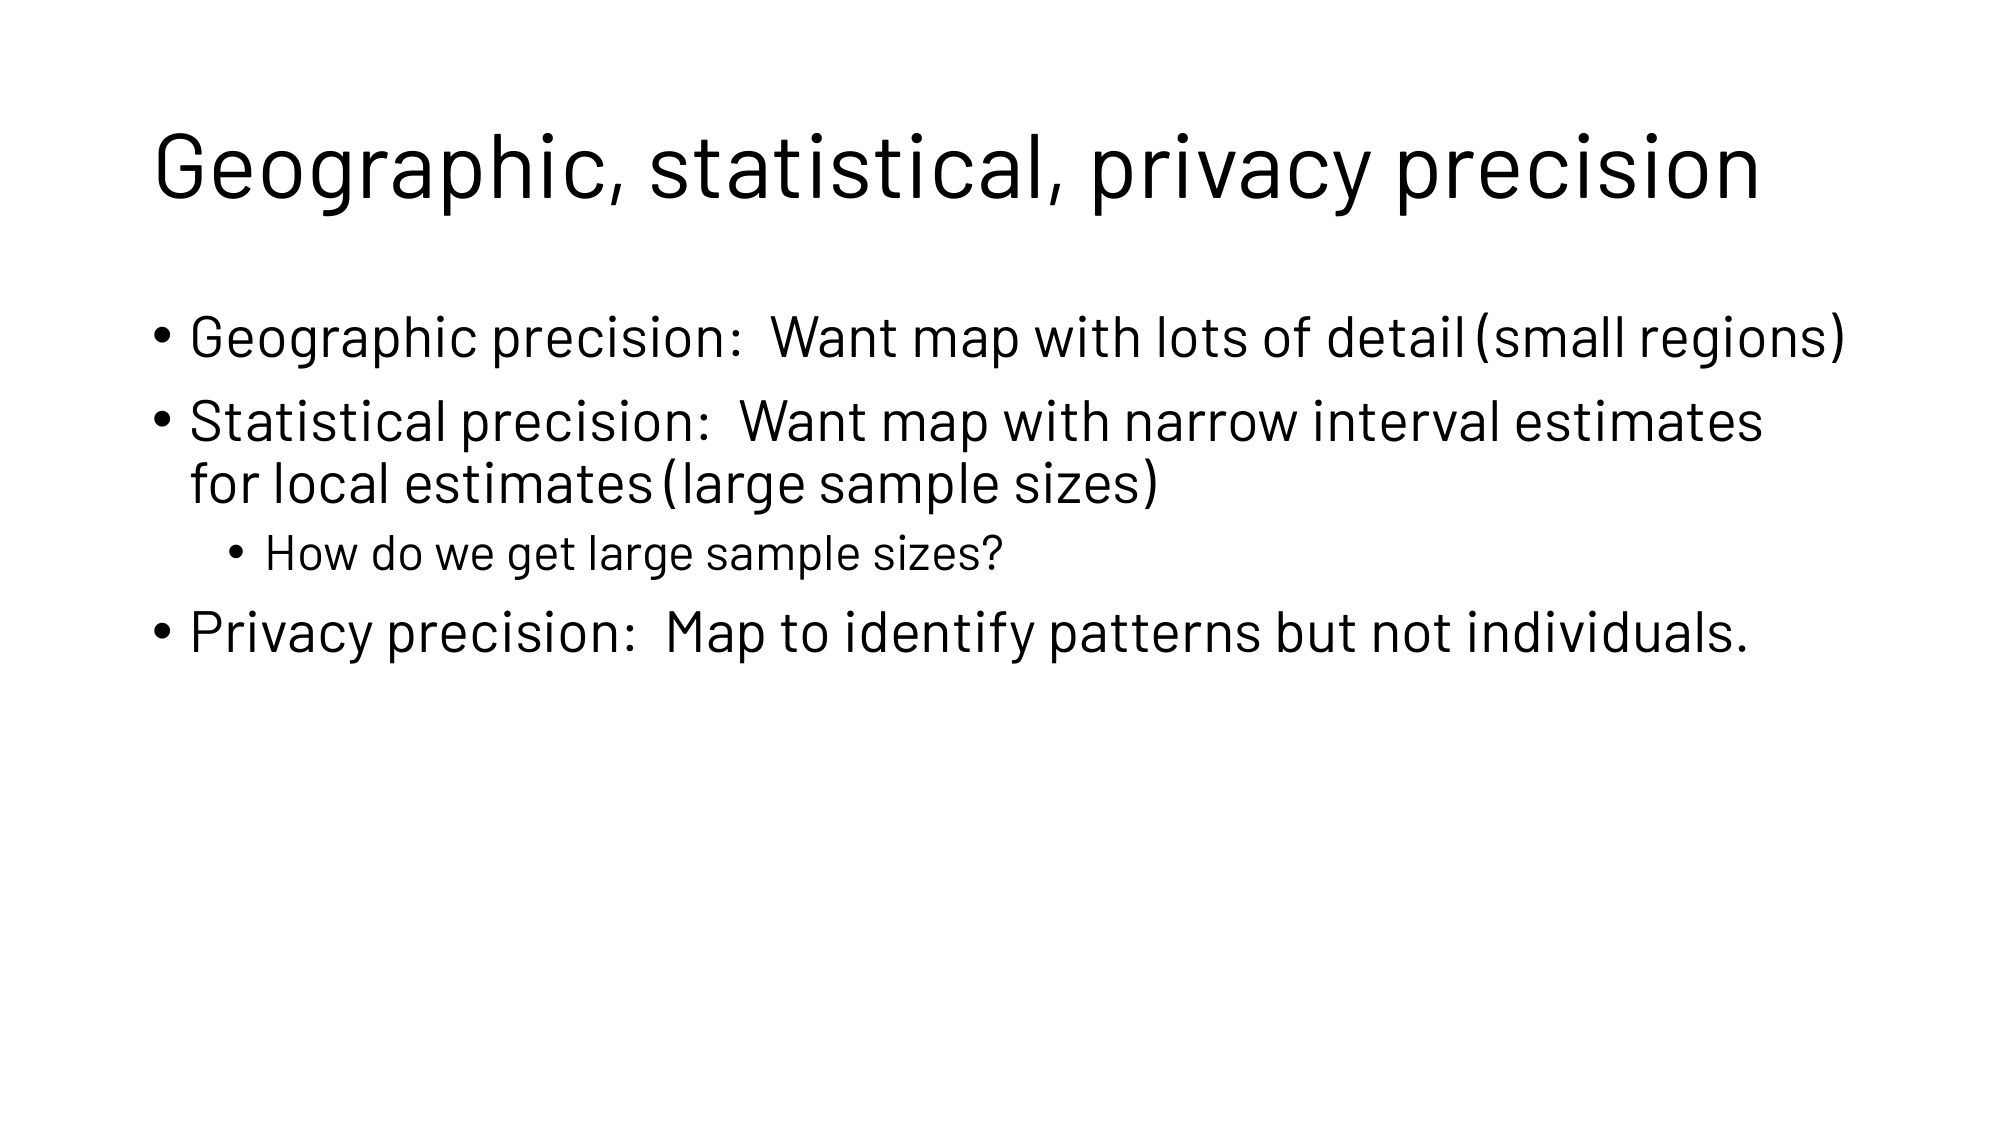

# Geographic, statistical, privacy precision
Geographic precision:  Want map with lots of detail (small regions)
Statistical precision:  Want map with narrow interval estimates for local estimates (large sample sizes)
How do we get large sample sizes?
Privacy precision:  Map to identify patterns but not individuals.